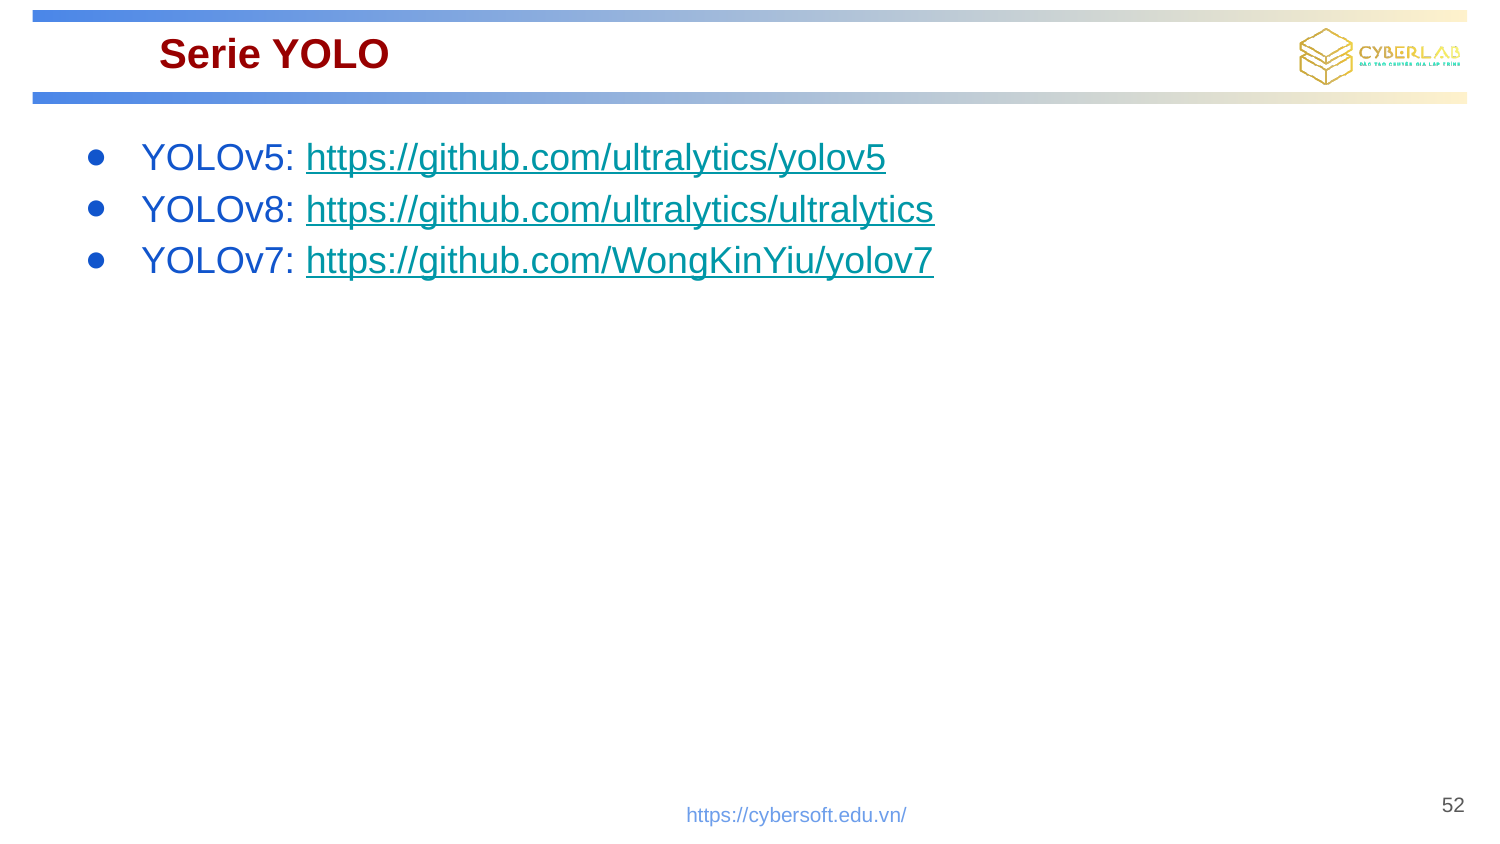

# Serie YOLO
YOLOv5: https://github.com/ultralytics/yolov5
YOLOv8: https://github.com/ultralytics/ultralytics
YOLOv7: https://github.com/WongKinYiu/yolov7

52